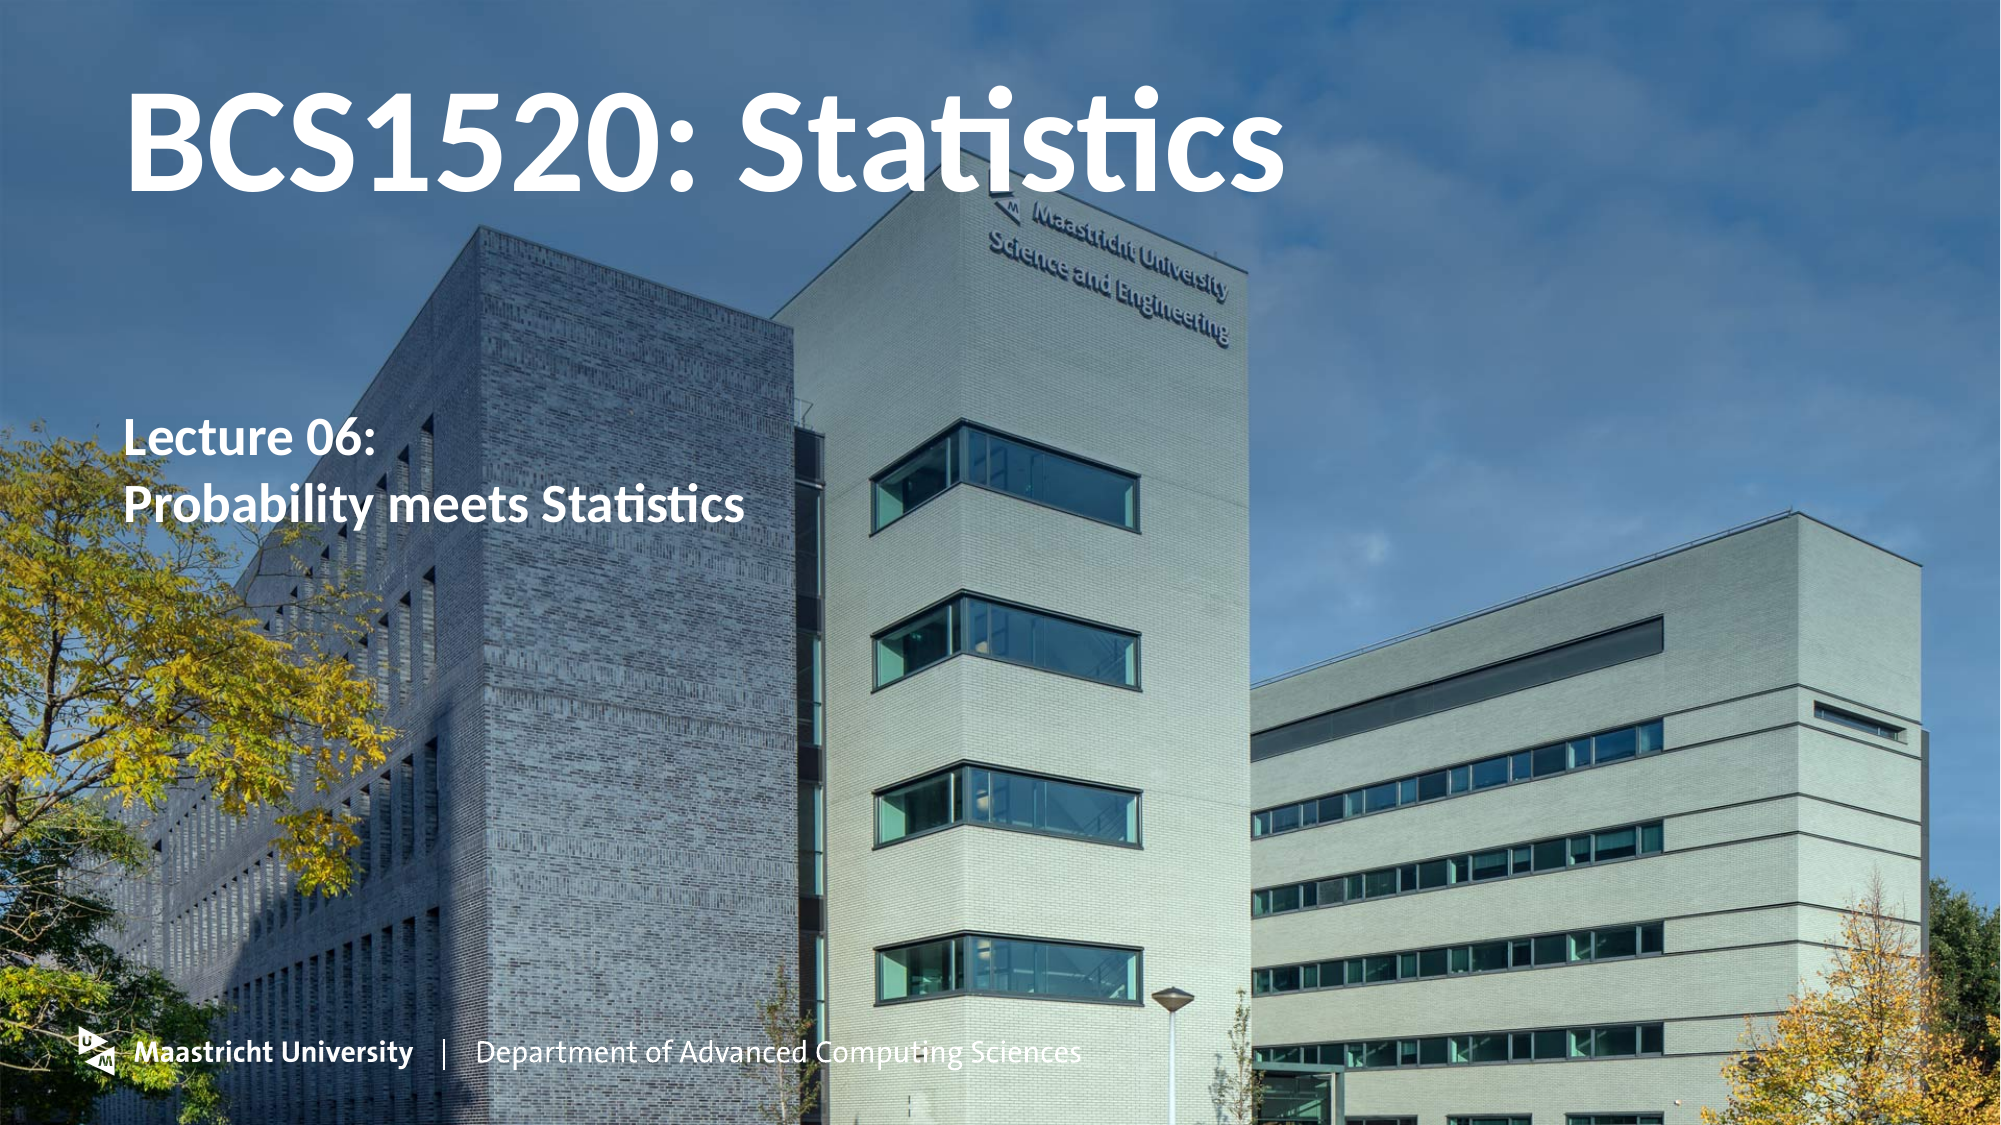

# BCS1520: Statistics
Lecture 06:
Probability meets Statistics